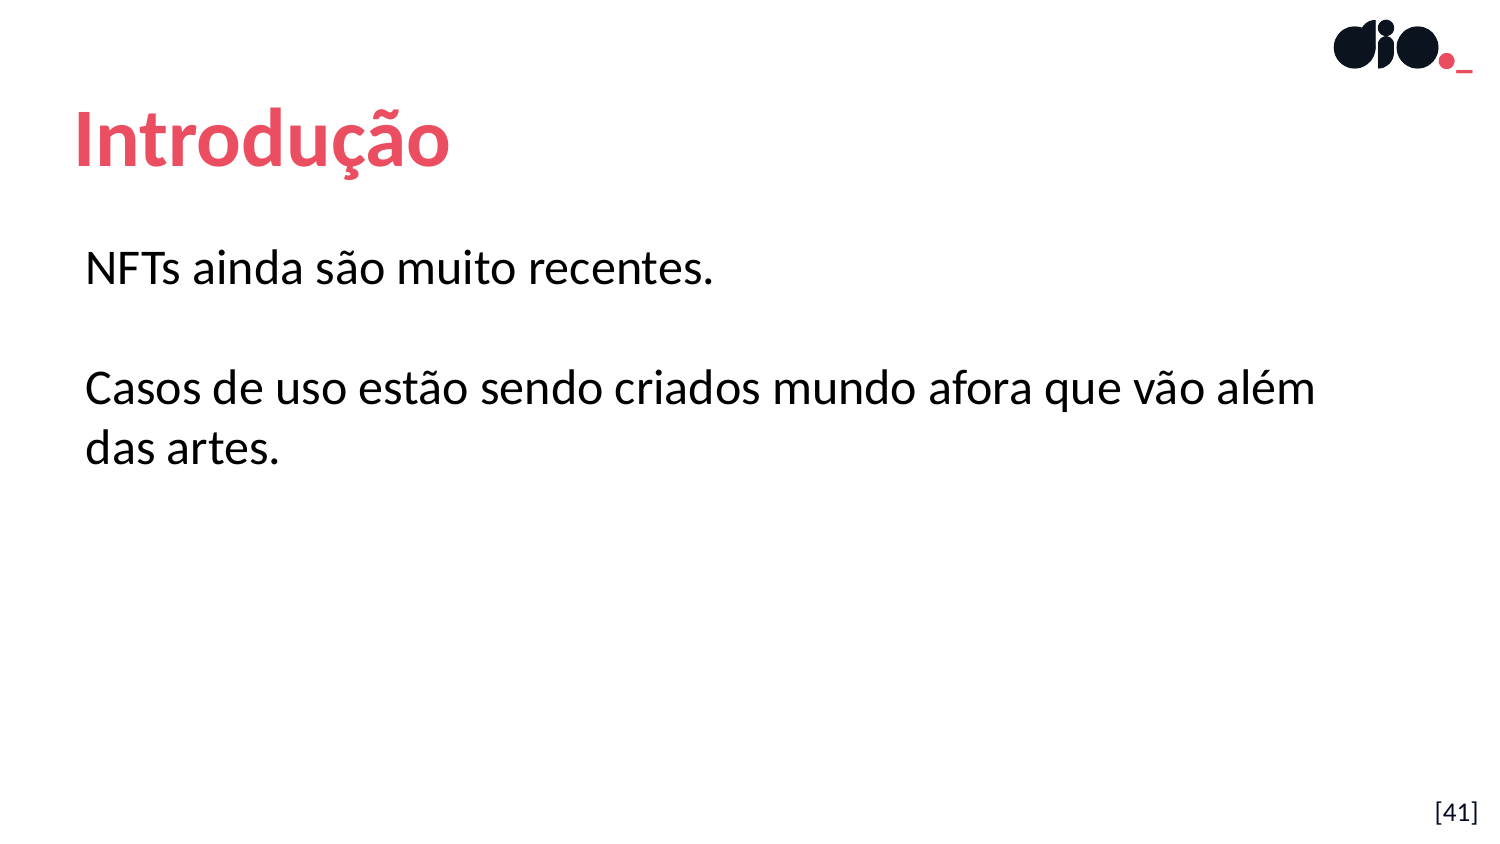

Introdução
NFTs ainda são muito recentes.

Casos de uso estão sendo criados mundo afora que vão além das artes.
[41]